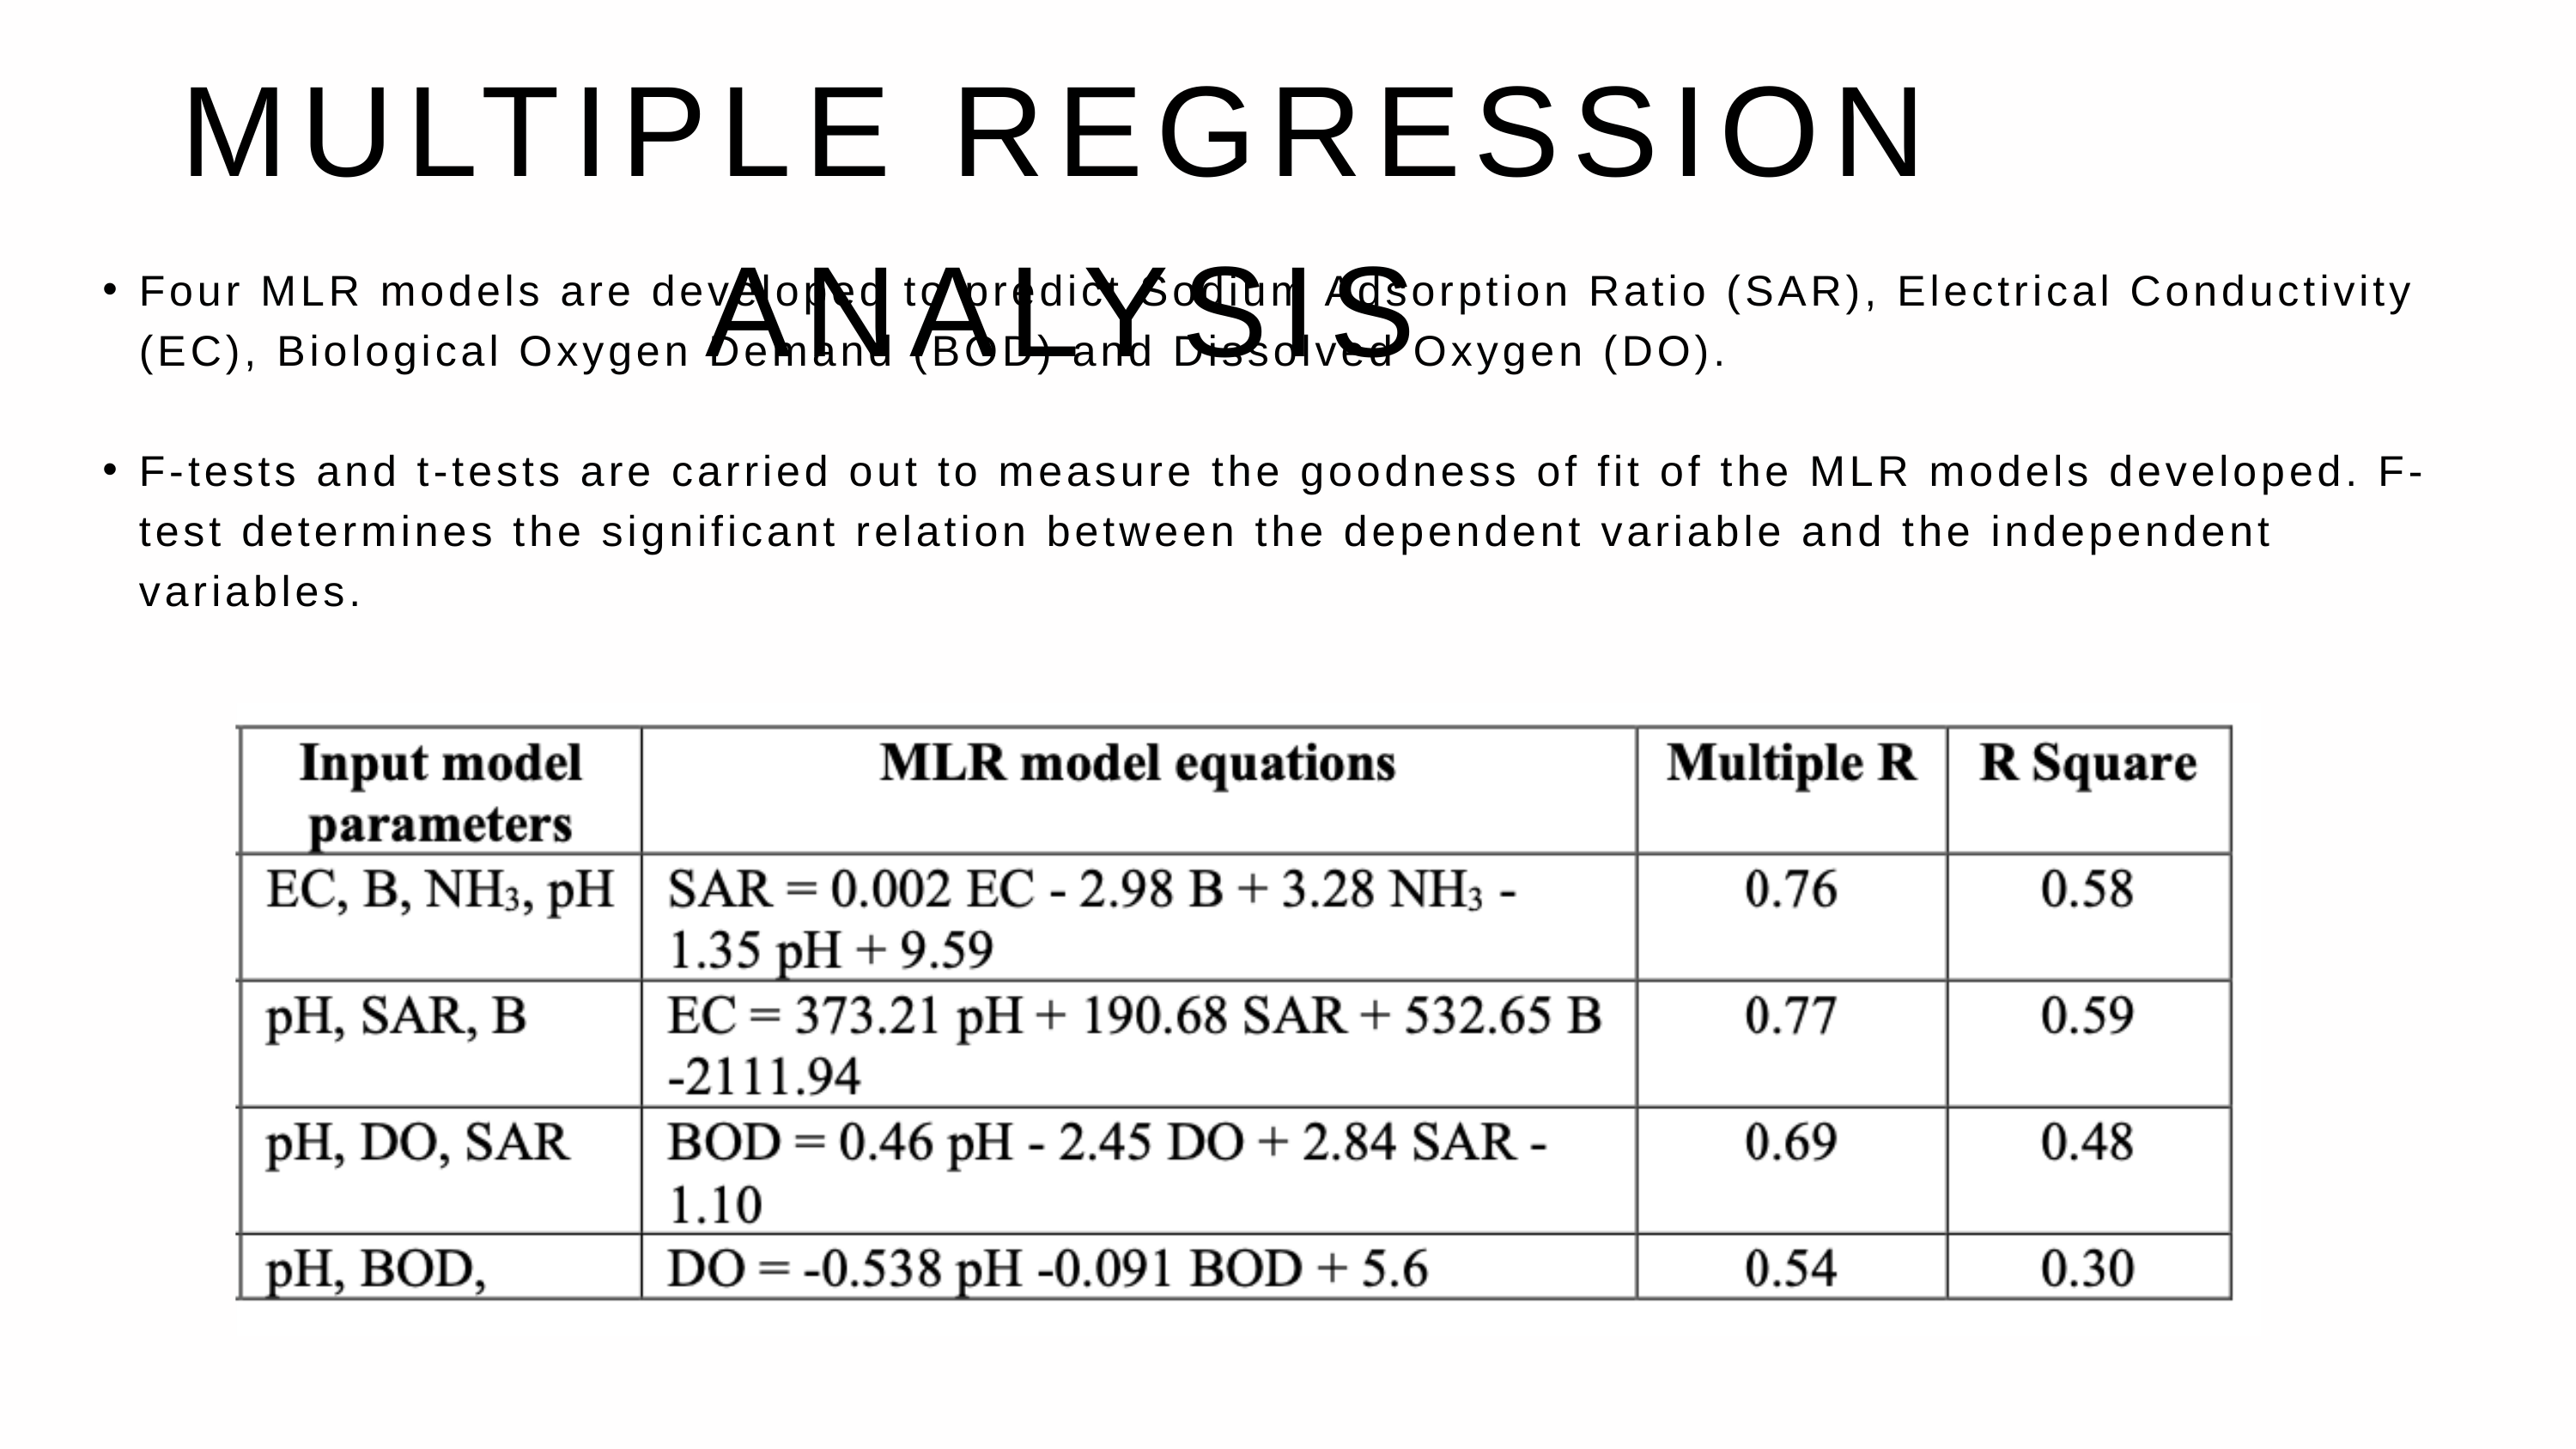

MULTIPLE REGRESSION ANALYSIS
Four MLR models are developed to predict Sodium Adsorption Ratio (SAR), Electrical Conductivity (EC), Biological Oxygen Demand (BOD) and Dissolved Oxygen (DO).

F-tests and t-tests are carried out to measure the goodness of fit of the MLR models developed. F-test determines the significant relation between the dependent variable and the independent variables.